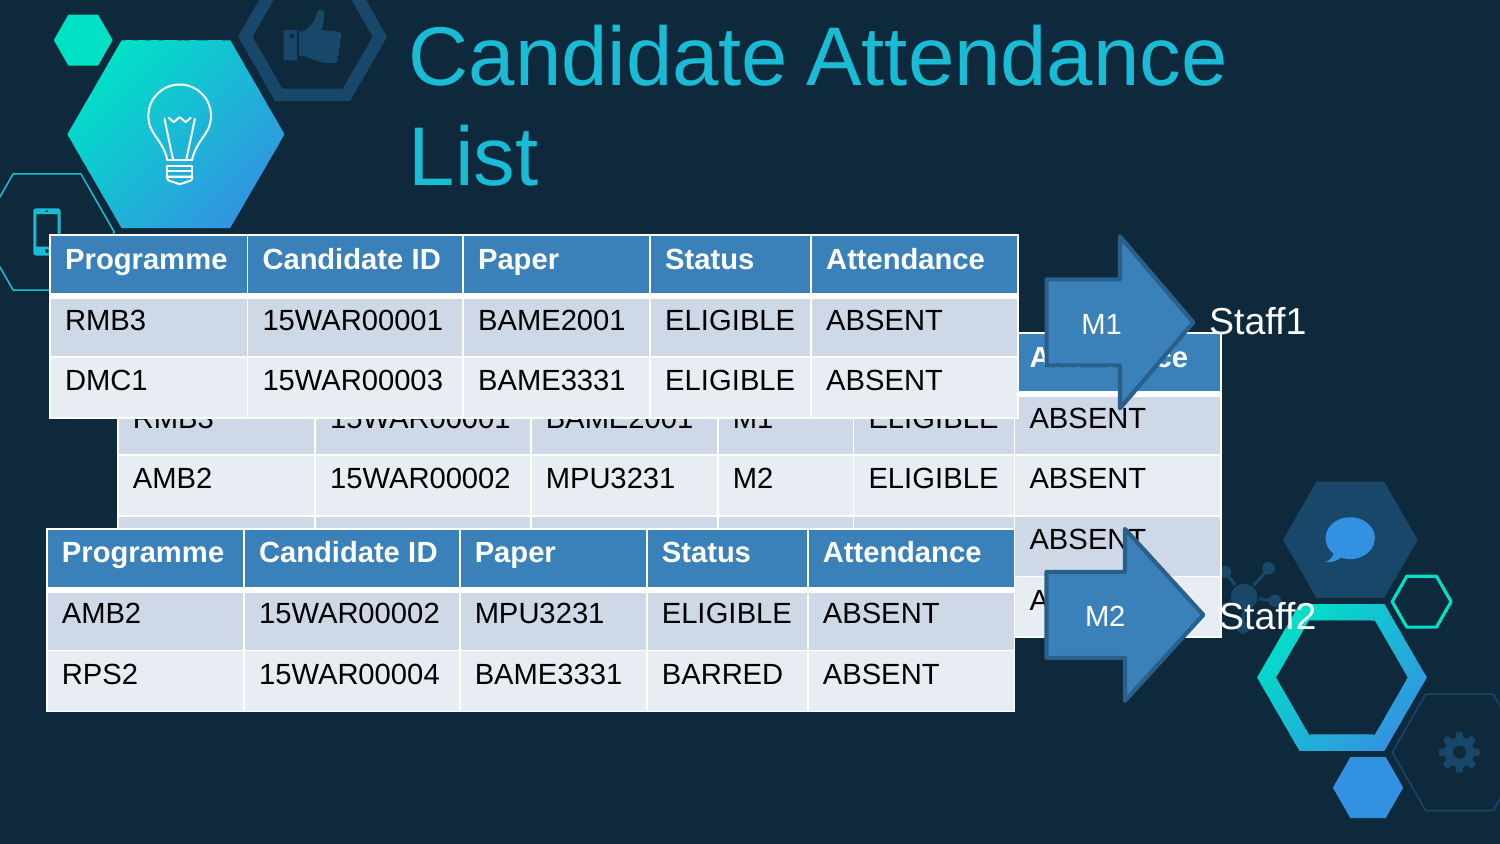

# Candidate Attendance List
| Programme | Candidate ID | Paper | Status | Attendance |
| --- | --- | --- | --- | --- |
| RMB3 | 15WAR00001 | BAME2001 | ELIGIBLE | ABSENT |
| DMC1 | 15WAR00003 | BAME3331 | ELIGIBLE | ABSENT |
M1
Staff1
| Programme | Candidate ID | Paper | Venue | Status | Attendance |
| --- | --- | --- | --- | --- | --- |
| RMB3 | 15WAR00001 | BAME2001 | M1 | ELIGIBLE | ABSENT |
| AMB2 | 15WAR00002 | MPU3231 | M2 | ELIGIBLE | ABSENT |
| DMC1 | 15WAR00003 | BAME3331 | M1 | ELIGIBLE | ABSENT |
| RPS2 | 15WAR00004 | BAME3331 | M2 | BARRED | ABSENT |
| Programme | Candidate ID | Paper | Status | Attendance |
| --- | --- | --- | --- | --- |
| AMB2 | 15WAR00002 | MPU3231 | ELIGIBLE | ABSENT |
| RPS2 | 15WAR00004 | BAME3331 | BARRED | ABSENT |
M2
Staff2